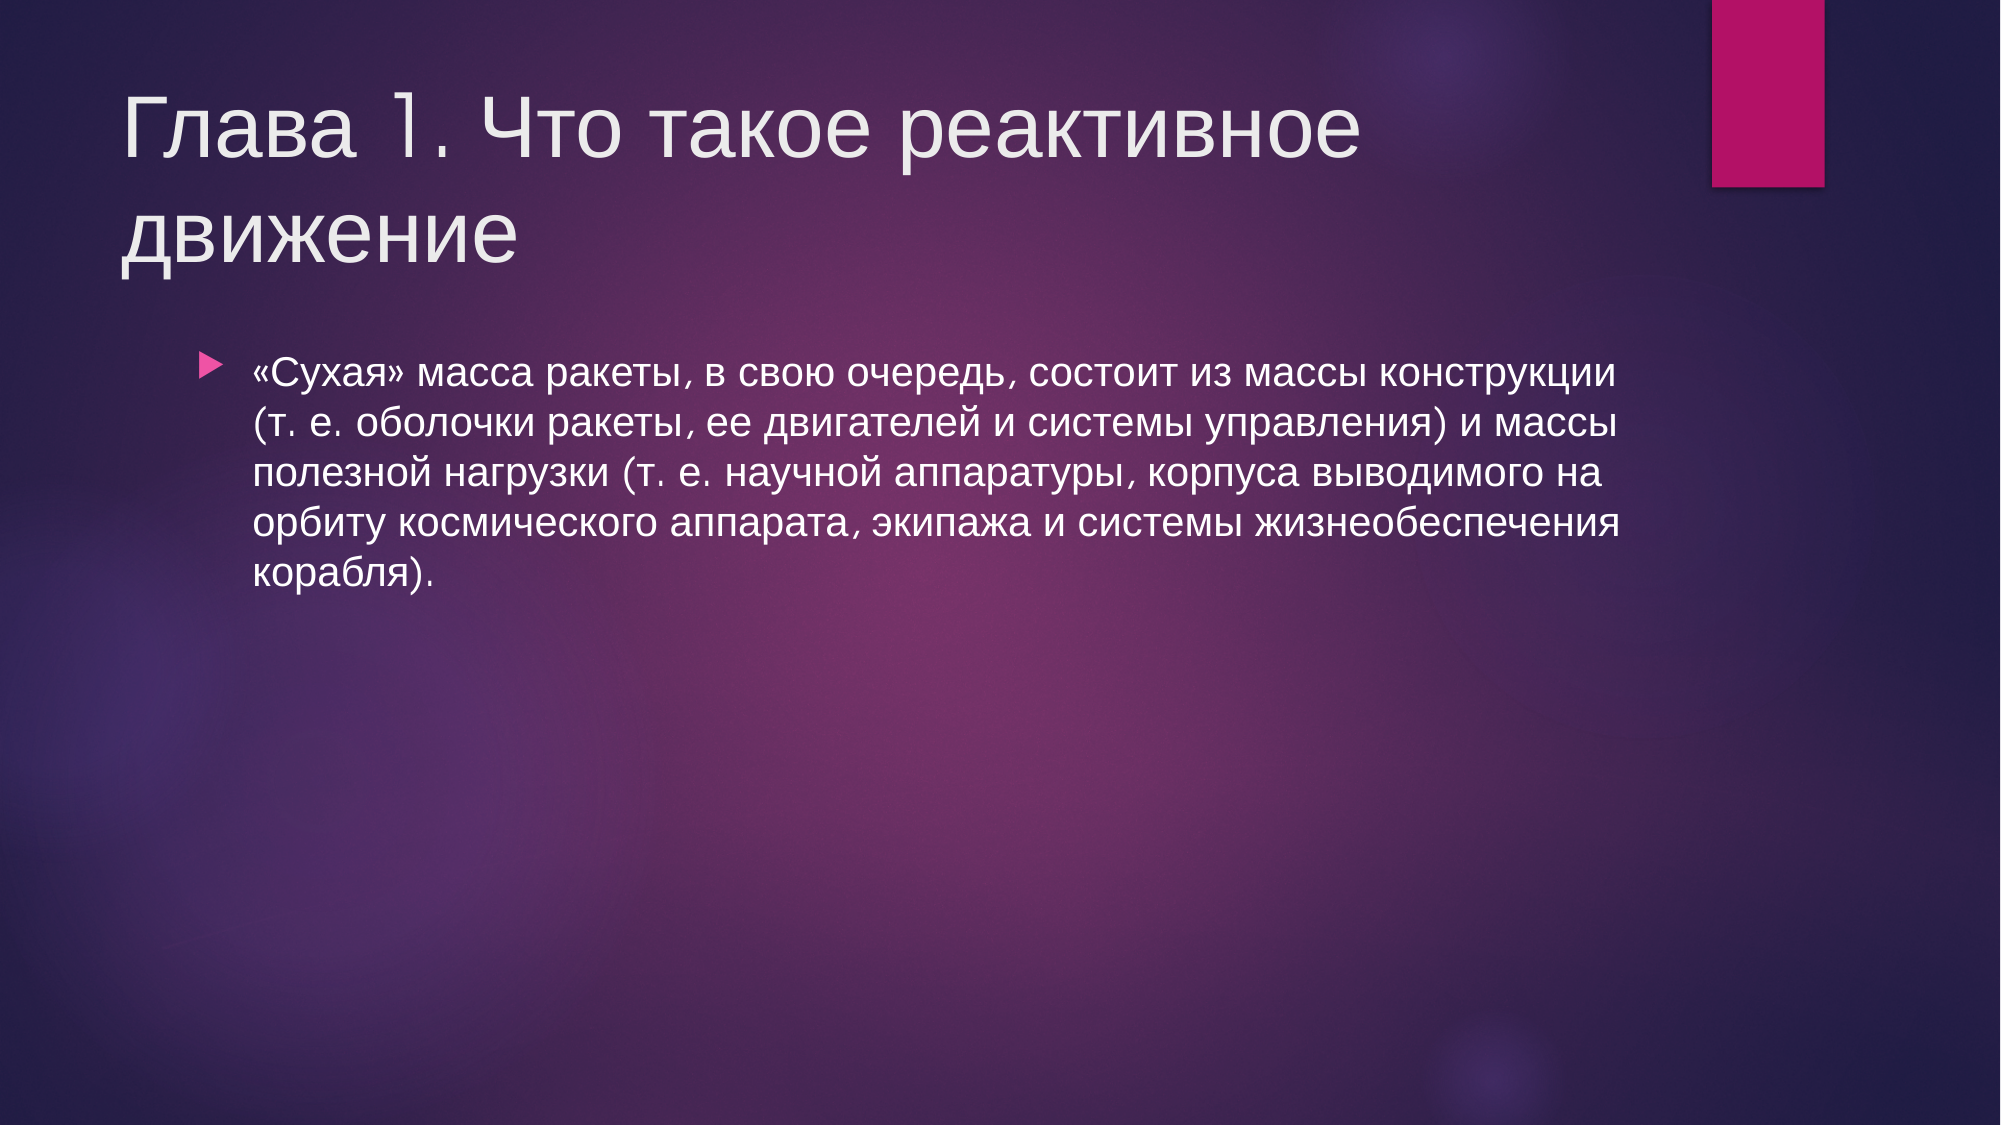

# Глава 1. Что такое реактивное движение

«Сухая» масса ракеты, в свою очередь, состоит из массы конструкции (т. е. оболочки ракеты, ее двигателей и системы управления) и массы полезной нагрузки (т. е. научной аппаратуры, корпуса выводимого на орбиту космического аппарата, экипажа и системы жизнеобеспечения корабля).